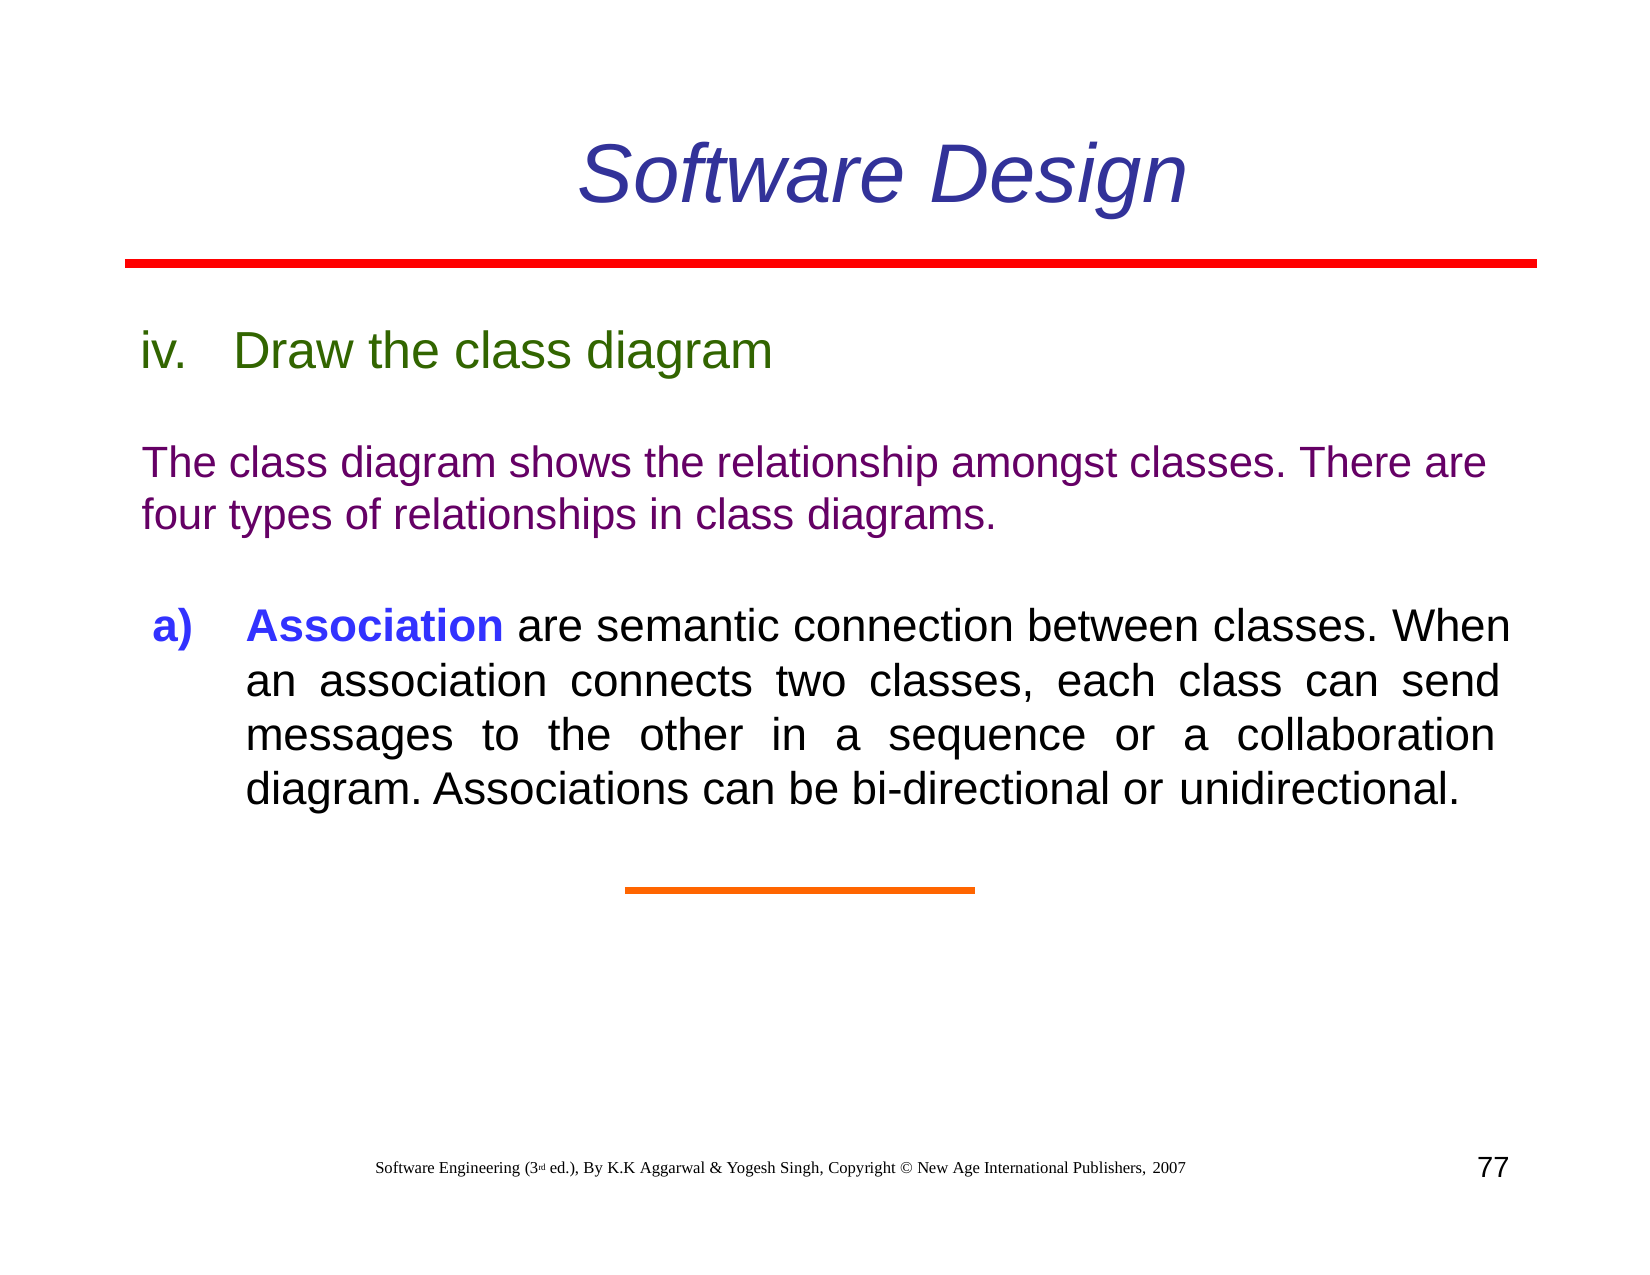

# Software Design

Draw the class diagram

The class diagram shows the relationship amongst classes. There are  four types of relationships in class diagrams.

Association are semantic connection between classes. When  an association connects two classes, each class can send  messages to the other in a sequence or a collaboration  diagram. Associations can be bi-directional or unidirectional.

77
Software Engineering (3rd  ed.), By K.K Aggarwal & Yogesh Singh, Copyright © New Age International Publishers, 2007